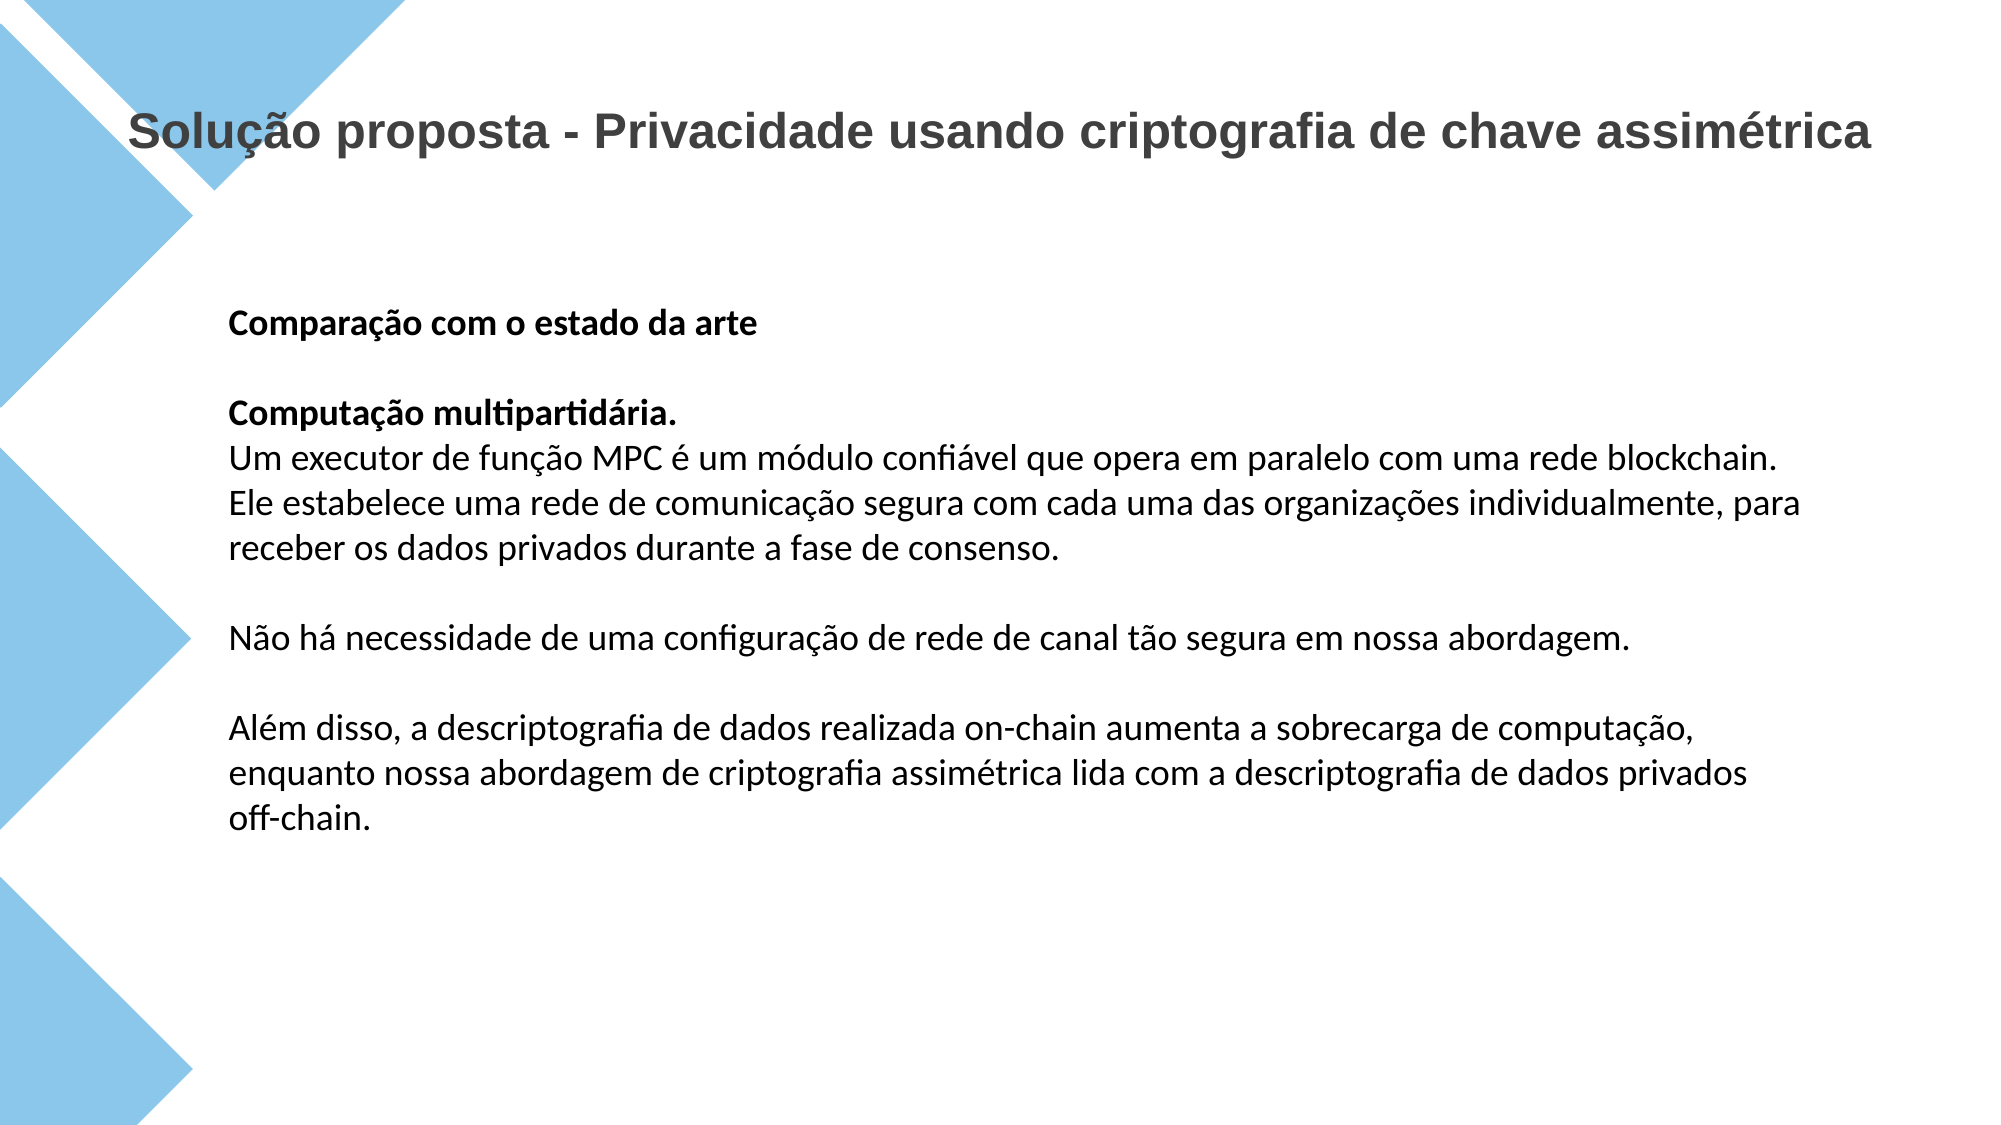

Solução proposta - Privacidade usando criptografia de chave assimétrica
Comparação com o estado da arte

Computação multipartidária.
Um executor de função MPC é um módulo confiável que opera em paralelo com uma rede blockchain.
Ele estabelece uma rede de comunicação segura com cada uma das organizações individualmente, para receber os dados privados durante a fase de consenso.

Não há necessidade de uma configuração de rede de canal tão segura em nossa abordagem.

Além disso, a descriptografia de dados realizada on-chain aumenta a sobrecarga de computação, enquanto nossa abordagem de criptografia assimétrica lida com a descriptografia de dados privados off-chain.